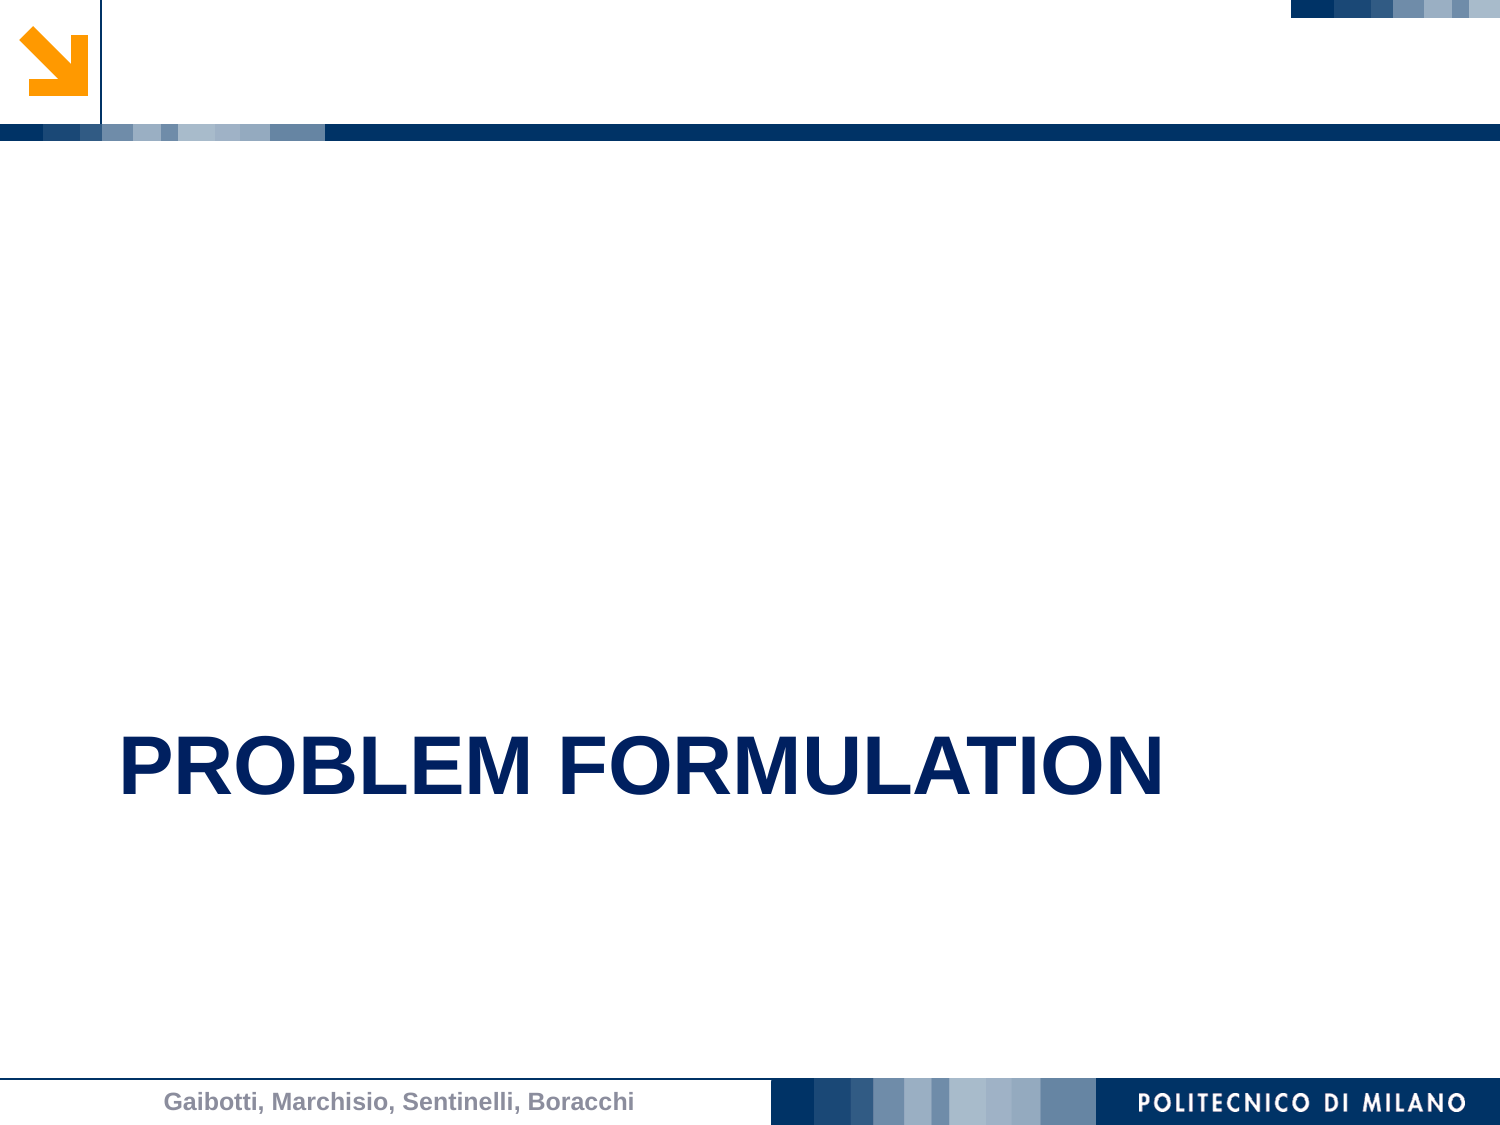

# Problem formulation
Gaibotti, Marchisio, Sentinelli, Boracchi